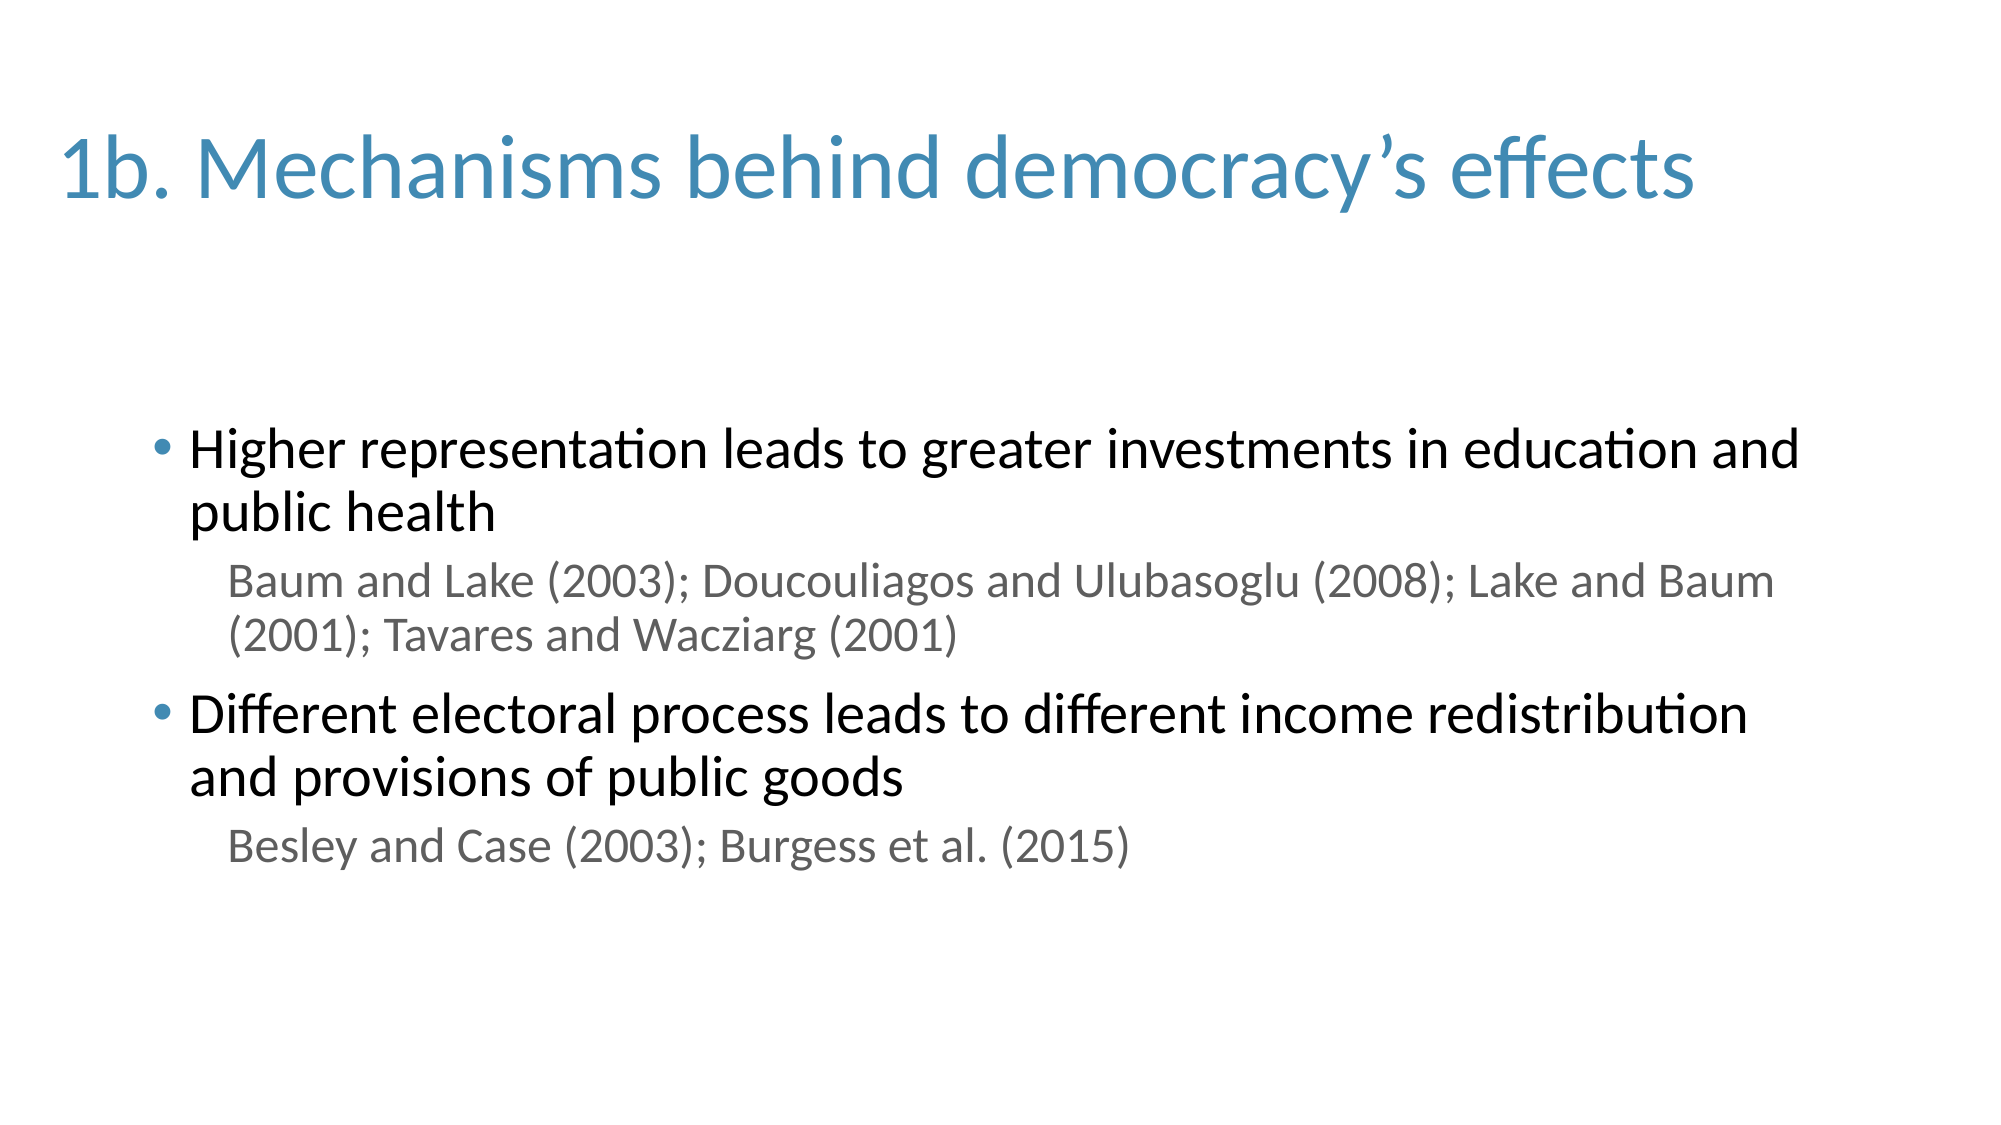

# 1b. Mechanisms behind democracy’s effects
Higher representation leads to greater investments in education and public health
Baum and Lake (2003); Doucouliagos and Ulubasoglu (2008); Lake and Baum (2001); Tavares and Wacziarg (2001)
Different electoral process leads to different income redistribution and provisions of public goods
Besley and Case (2003); Burgess et al. (2015)